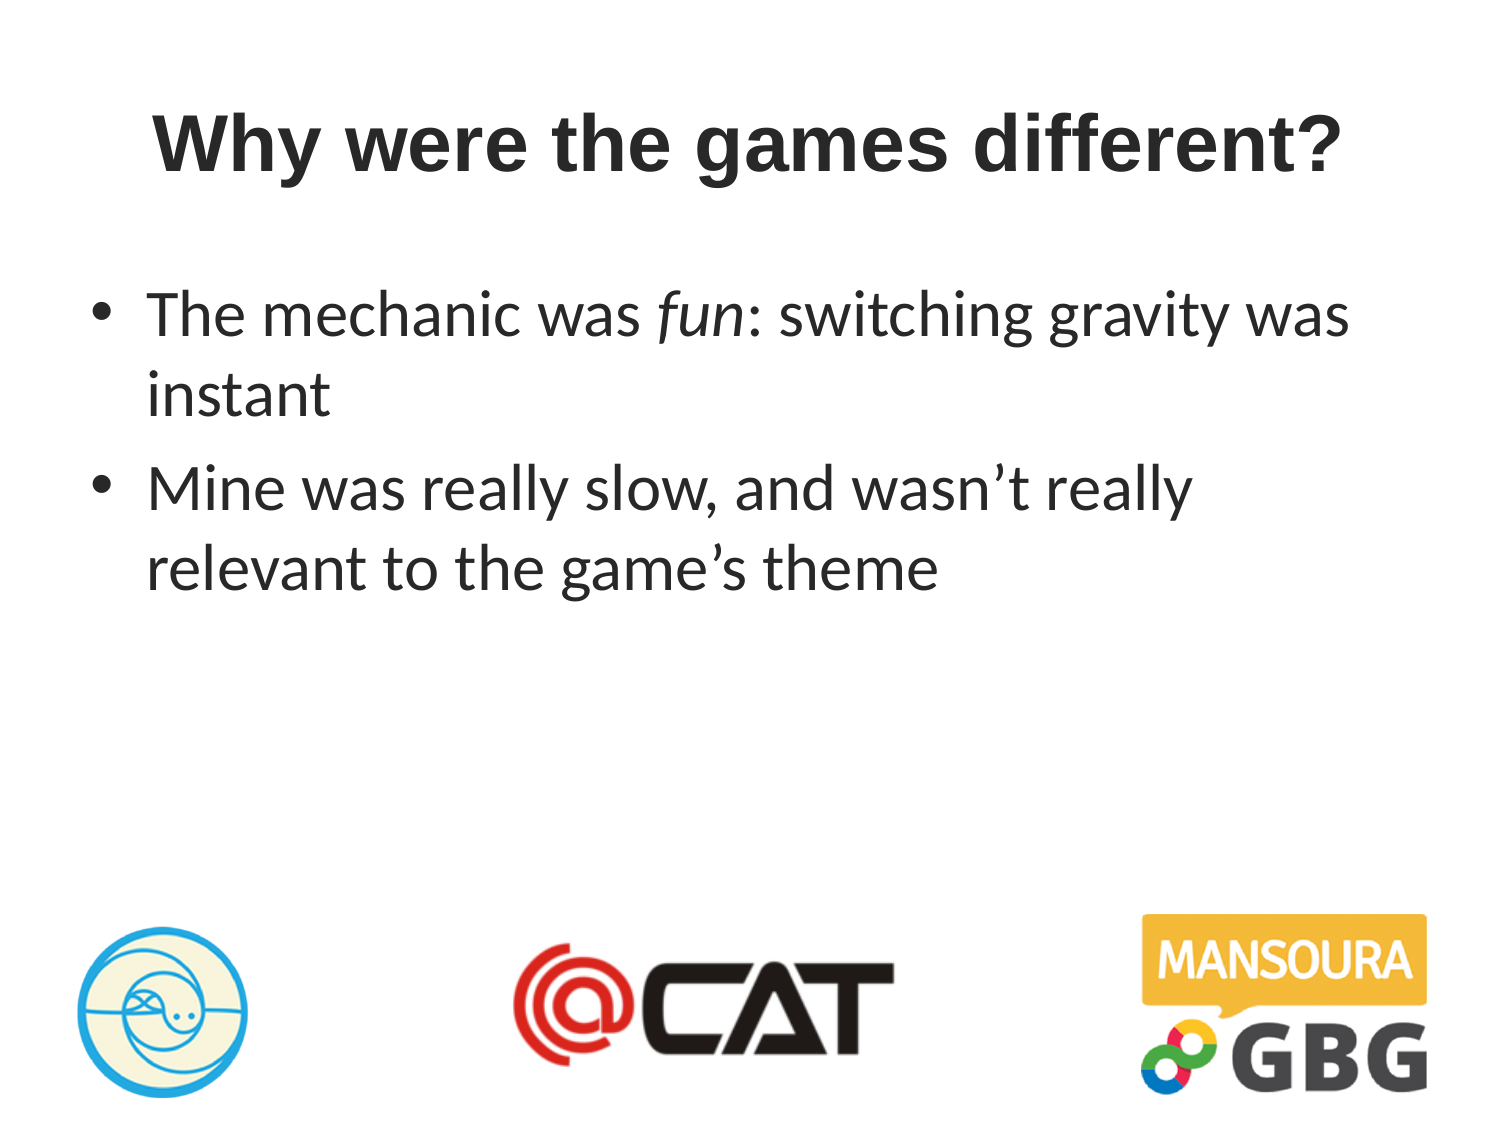

# Why were the games different?
The mechanic was fun: switching gravity was instant
Mine was really slow, and wasn’t really relevant to the game’s theme